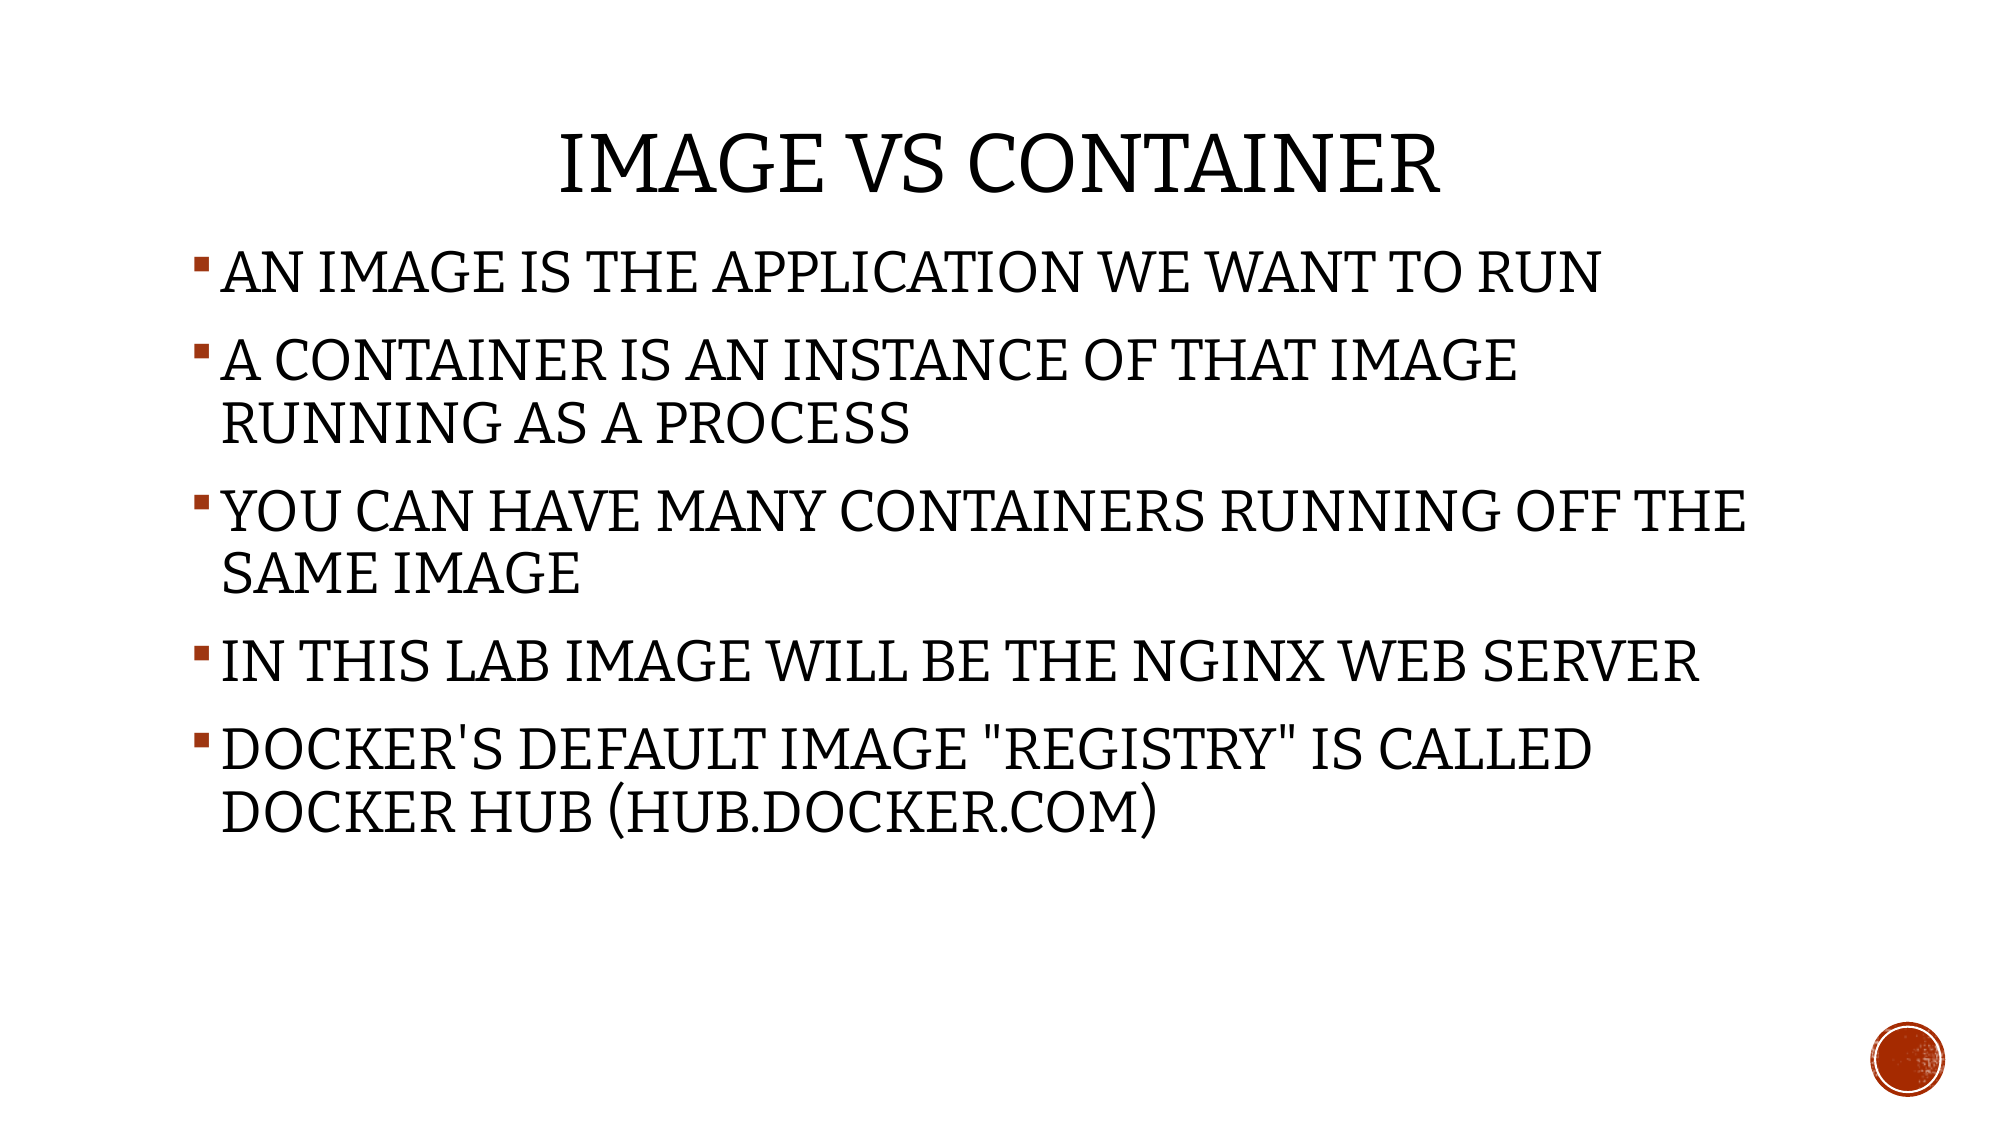

# Image VS container
An Image is the application we want to run
A Container is an instance of that image running as a process
You can have many containers running off the same image
In this LAB image will be the Nginx web server
Docker's default image "registry" is called Docker Hub (hub.docker.com)